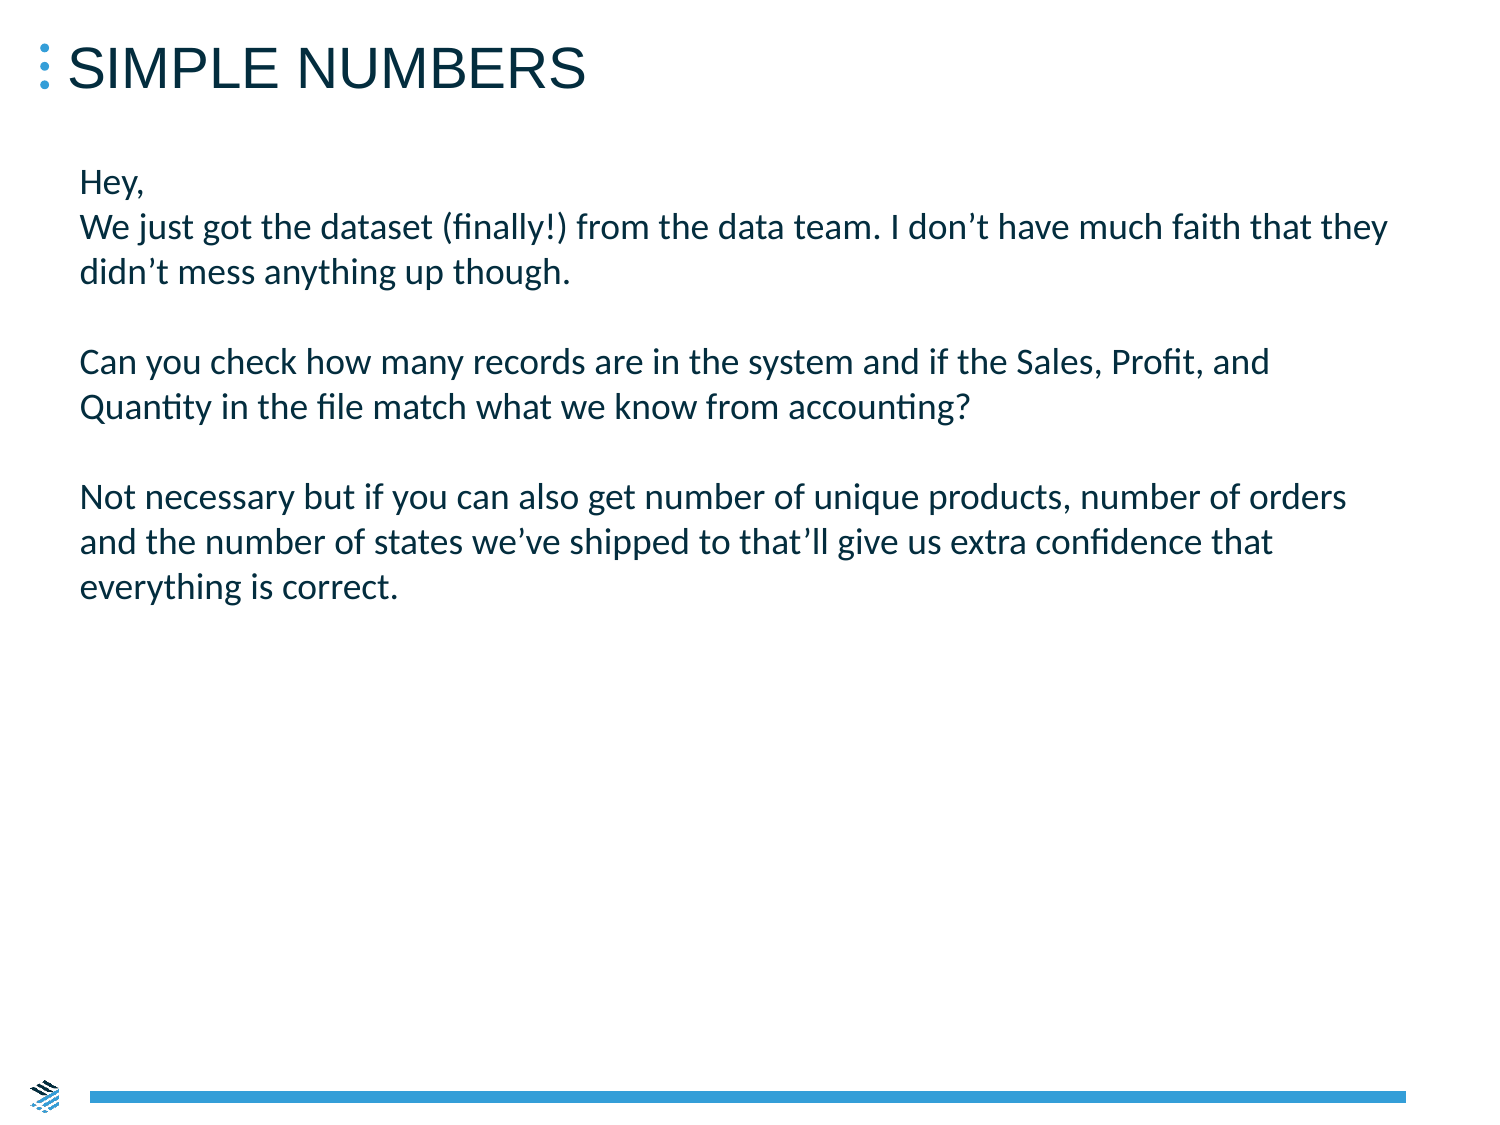

Simple Numbers
Hey,
We just got the dataset (finally!) from the data team. I don’t have much faith that they didn’t mess anything up though.

Can you check how many records are in the system and if the Sales, Profit, and Quantity in the file match what we know from accounting?

Not necessary but if you can also get number of unique products, number of orders and the number of states we’ve shipped to that’ll give us extra confidence that everything is correct.